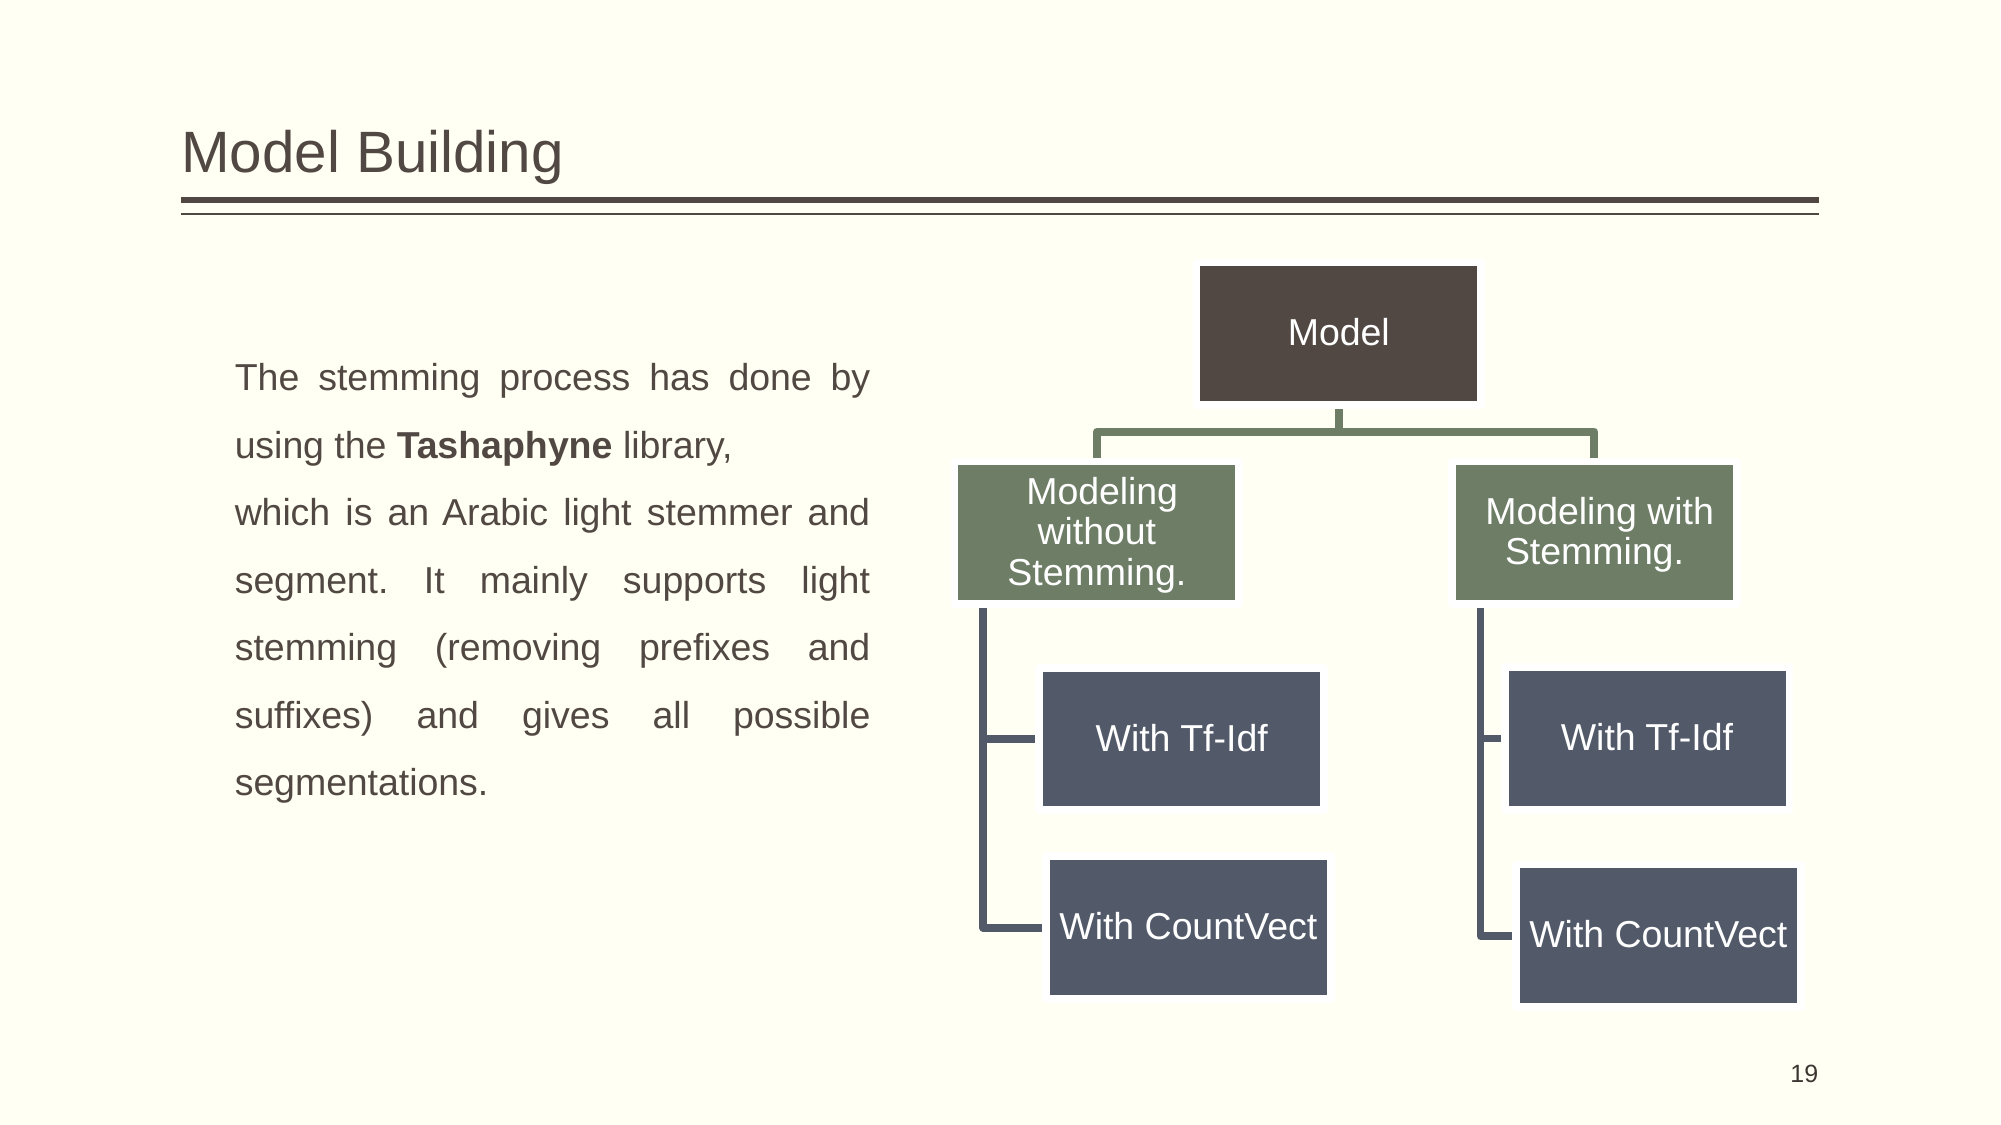

# Model Building
Model
 Modeling without Stemming.
With Tf-Idf
With CountVect
 Modeling with Stemming.
With Tf-Idf
With CountVect
The stemming process has done by using the Tashaphyne library,
which is an Arabic light stemmer and segment. It mainly supports light stemming (removing prefixes and suffixes) and gives all possible segmentations.
19